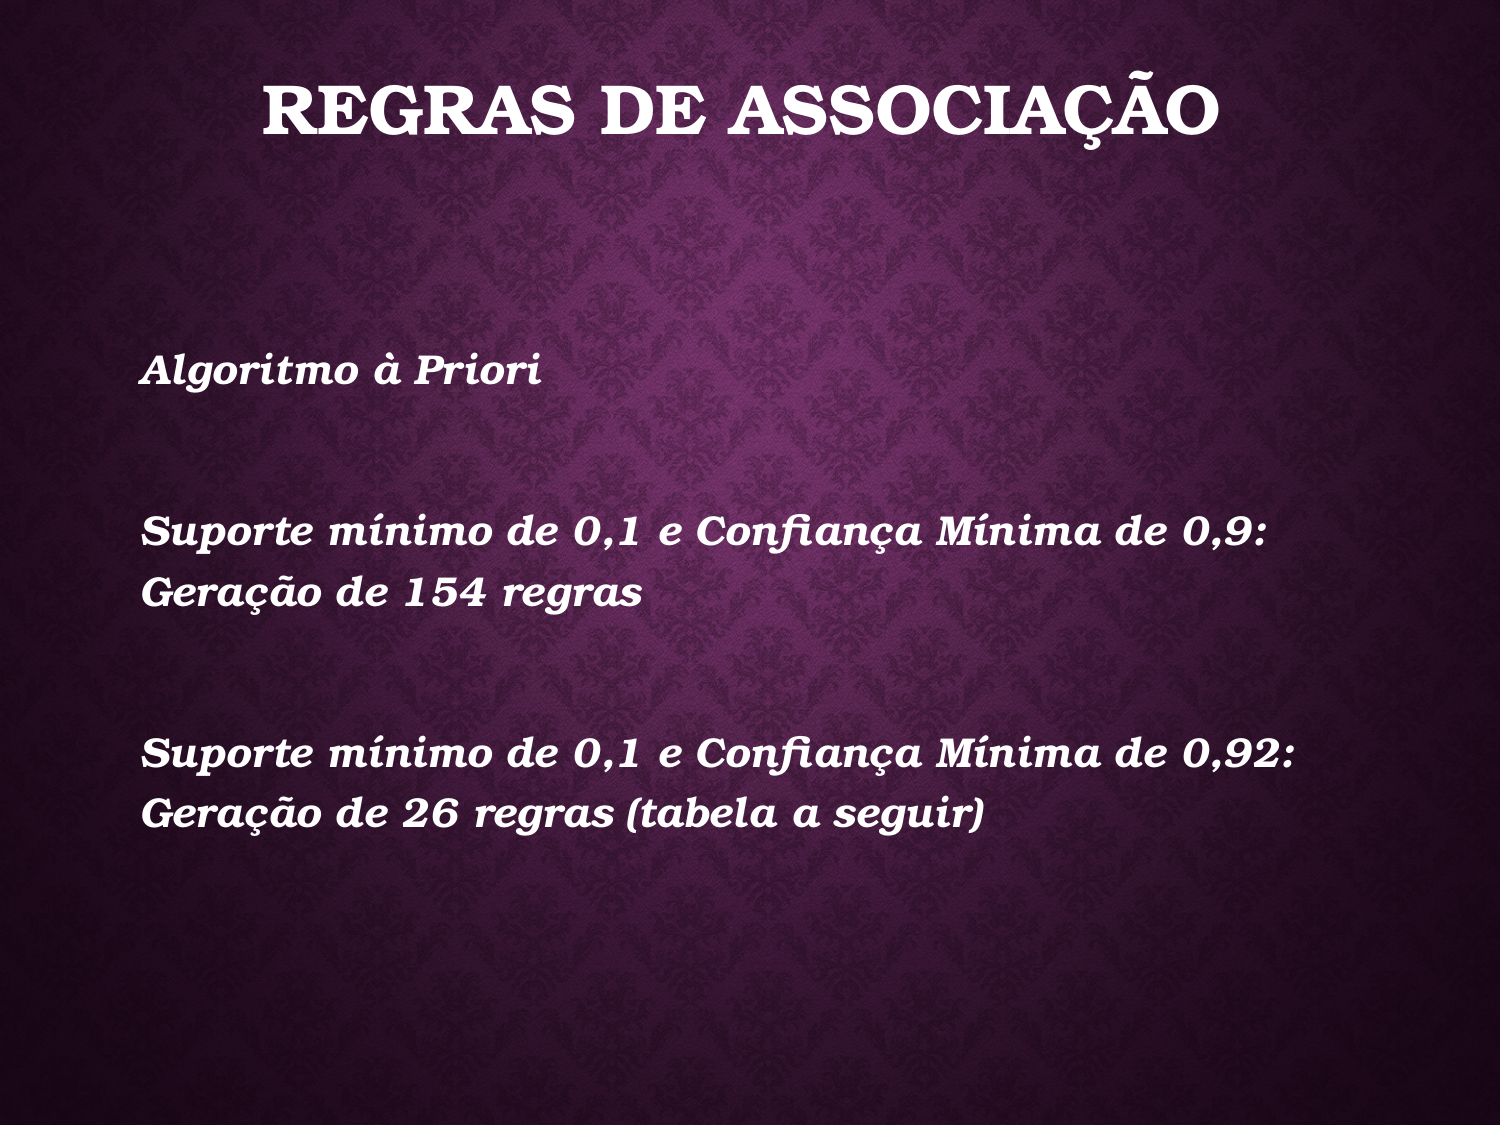

# Regras de associação
Algoritmo à Priori

Suporte mínimo de 0,1 e Confiança Mínima de 0,9: Geração de 154 regras

Suporte mínimo de 0,1 e Confiança Mínima de 0,92: Geração de 26 regras (tabela a seguir)